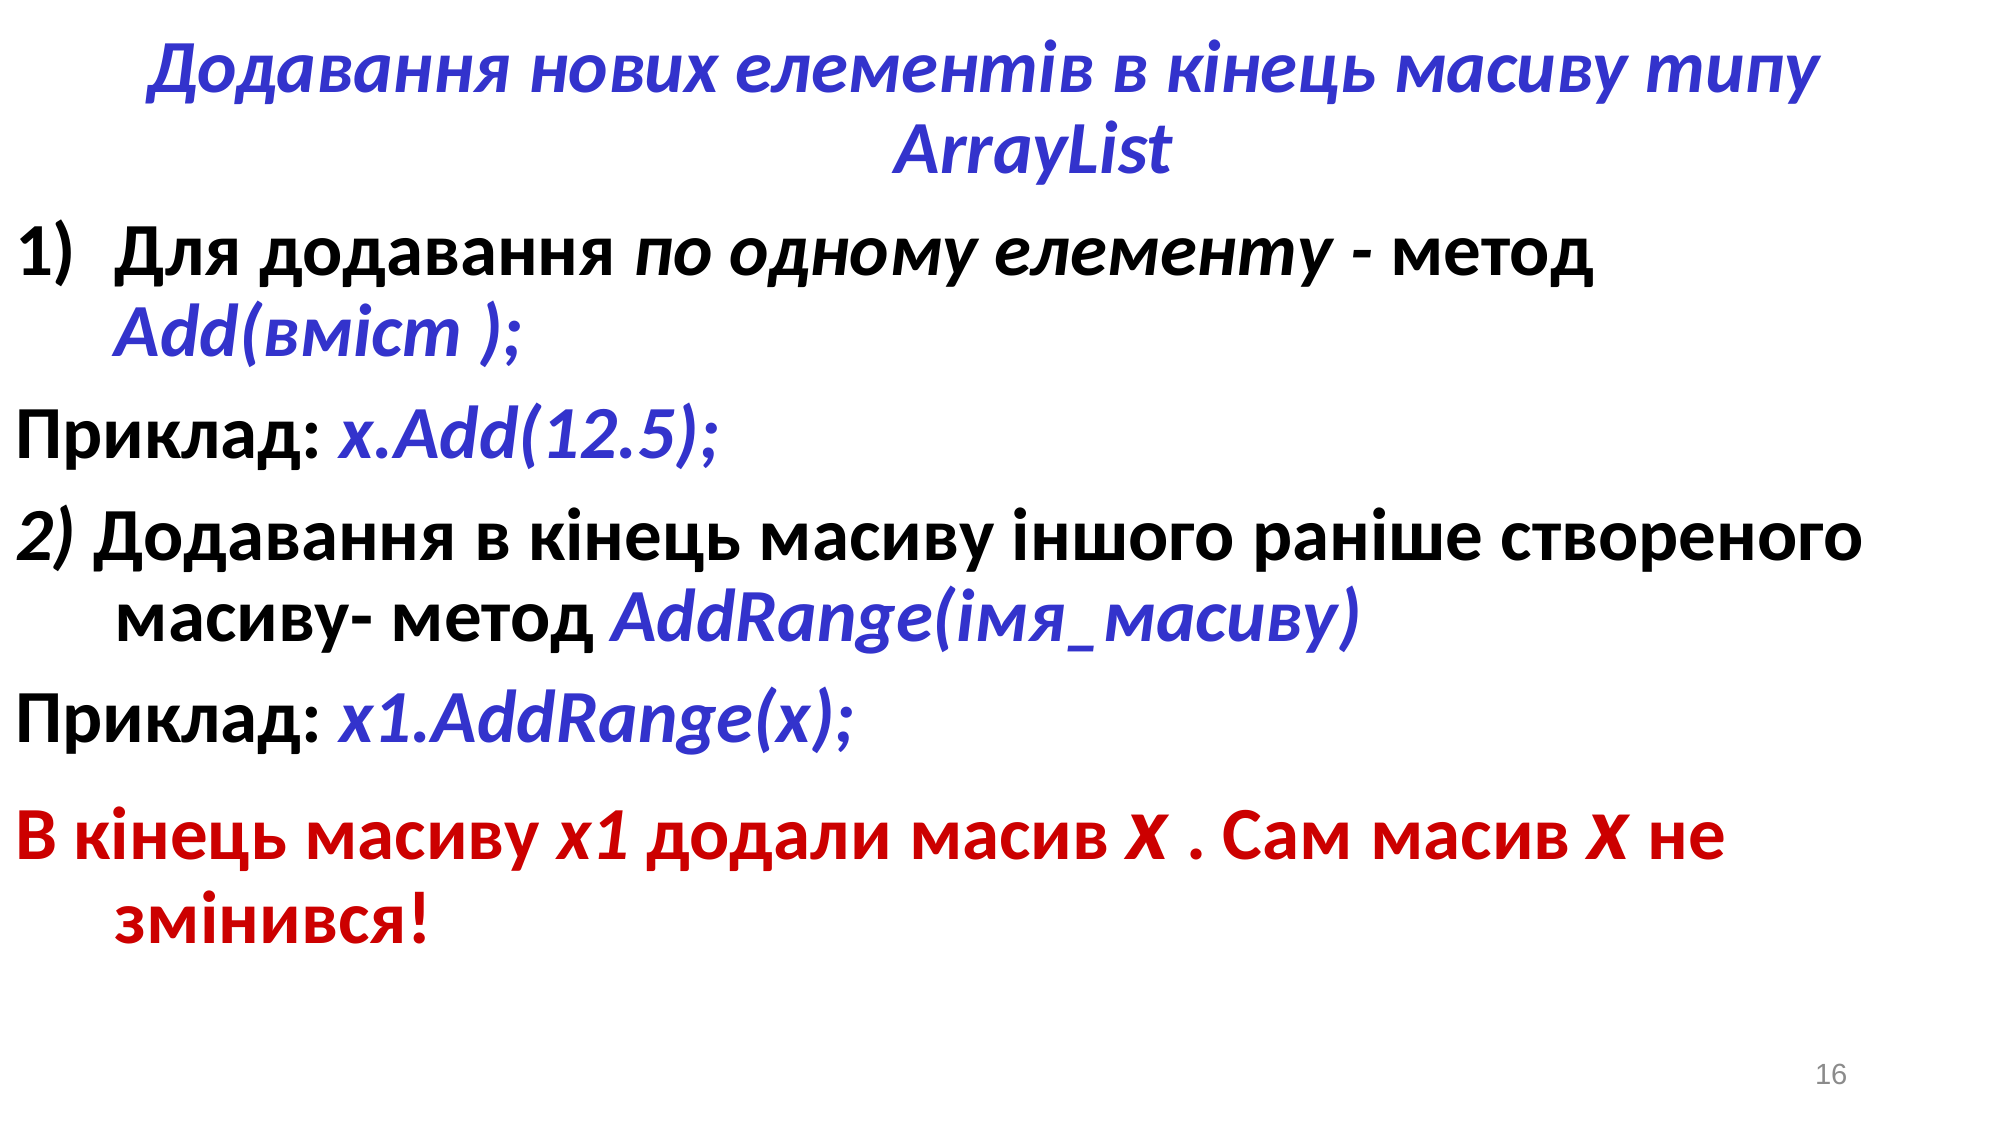

Додавання нових елементів в кінець масиву типу ArrayList
Для додавання по одному елементу - метод Add(вміст );
Приклад: x.Add(12.5);
2) Додавання в кінець масиву іншого раніше створеного масиву- метод AddRange(імя_масиву)
Приклад: x1.AddRange(x);
В кінець масиву x1 додали масив x . Сам масив x не змінився!

16